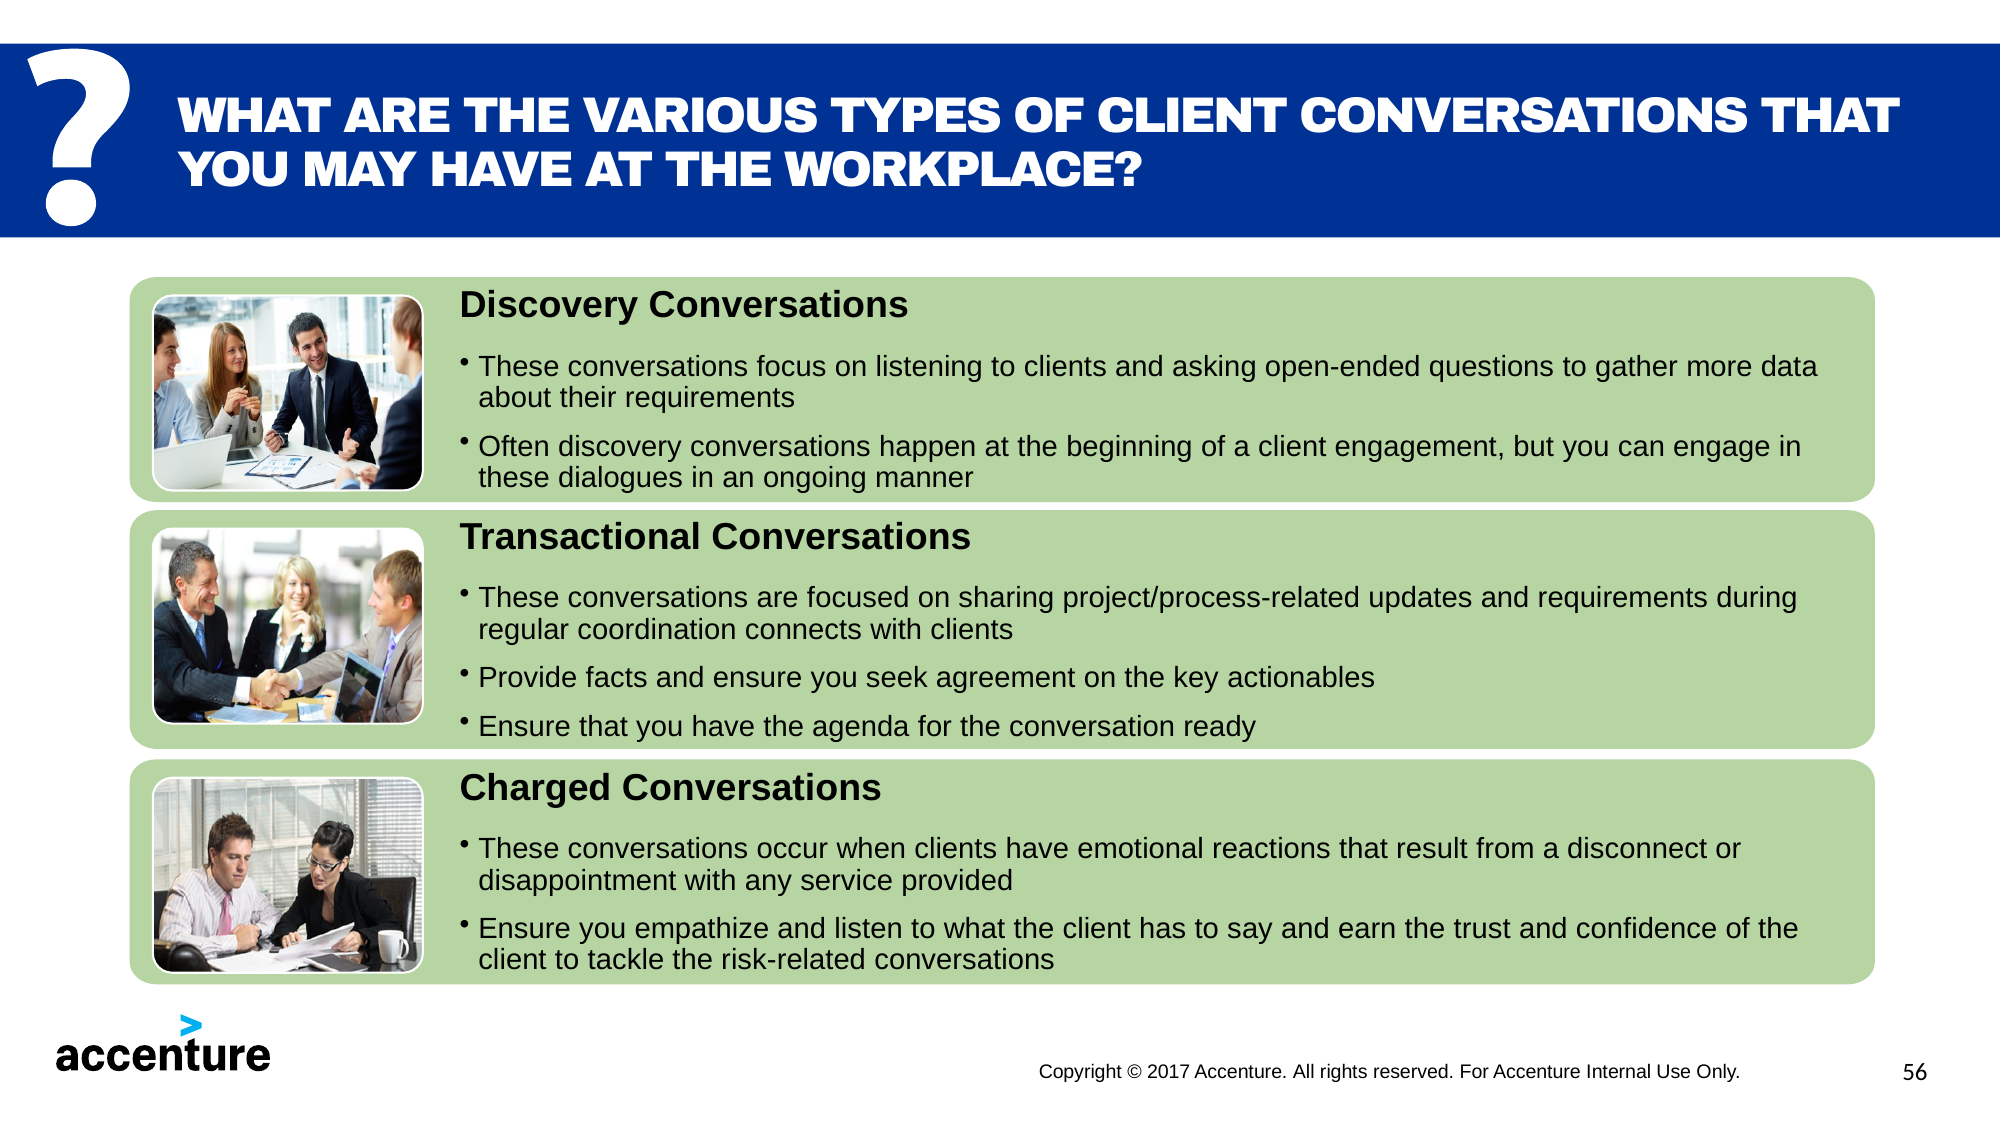

What are the various types of client conversations that you may have at the workplace?

Discovery Conversations
These conversations focus on listening to clients and asking open-ended questions to gather more data about their requirements
Often discovery conversations happen at the beginning of a client engagement, but you can engage in these dialogues in an ongoing manner

Transactional Conversations
These conversations are focused on sharing project/process-related updates and requirements during regular coordination connects with clients
Provide facts and ensure you seek agreement on the key actionables
Ensure that you have the agenda for the conversation ready

Charged Conversations
These conversations occur when clients have emotional reactions that result from a disconnect or disappointment with any service provided
Ensure you empathize and listen to what the client has to say and earn the trust and confidence of the client to tackle the risk-related conversations

Copyright © 2017 Accenture. All rights reserved. For Accenture Internal Use Only.
56